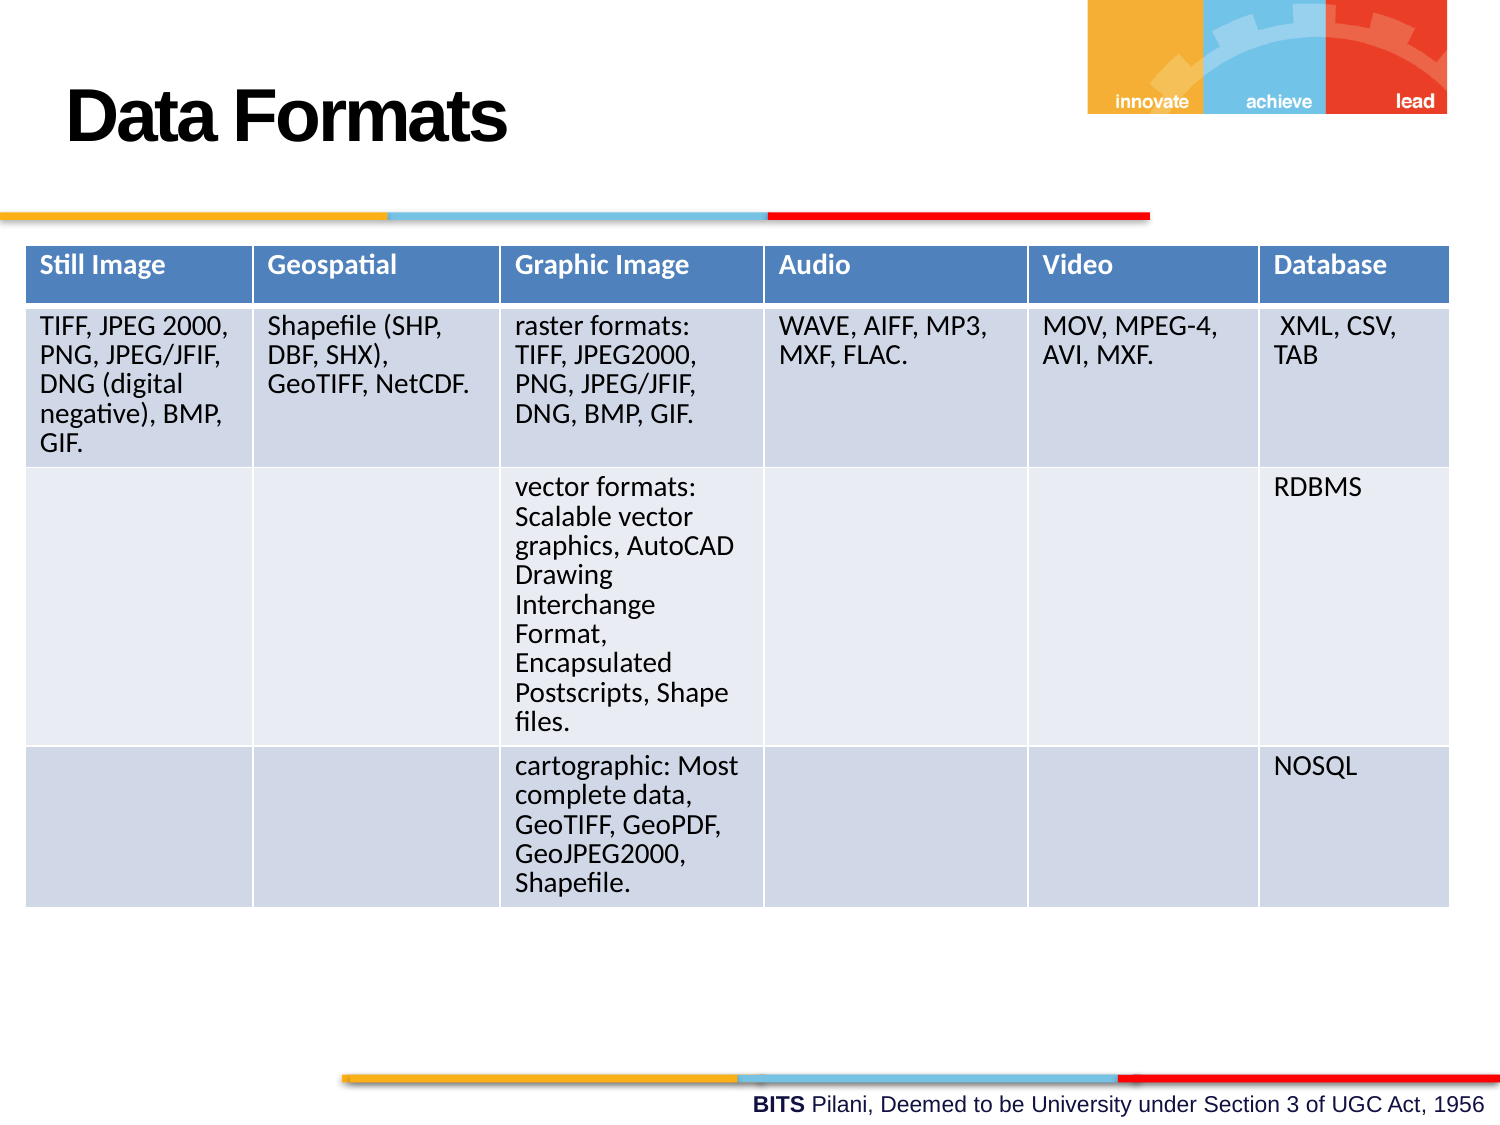

Data Formats
| Still Image | Geospatial | Graphic Image | Audio | Video | Database |
| --- | --- | --- | --- | --- | --- |
| TIFF, JPEG 2000, PNG, JPEG/JFIF, DNG (digital negative), BMP, GIF. | Shapefile (SHP, DBF, SHX), GeoTIFF, NetCDF. | raster formats: TIFF, JPEG2000, PNG, JPEG/JFIF, DNG, BMP, GIF. | WAVE, AIFF, MP3, MXF, FLAC. | MOV, MPEG-4, AVI, MXF. | XML, CSV, TAB |
|  |  | vector formats: Scalable vector graphics, AutoCAD Drawing Interchange Format, Encapsulated Postscripts, Shape files. |  |  | RDBMS |
|  |  | cartographic: Most complete data, GeoTIFF, GeoPDF, GeoJPEG2000, Shapefile. |  |  | NOSQL |